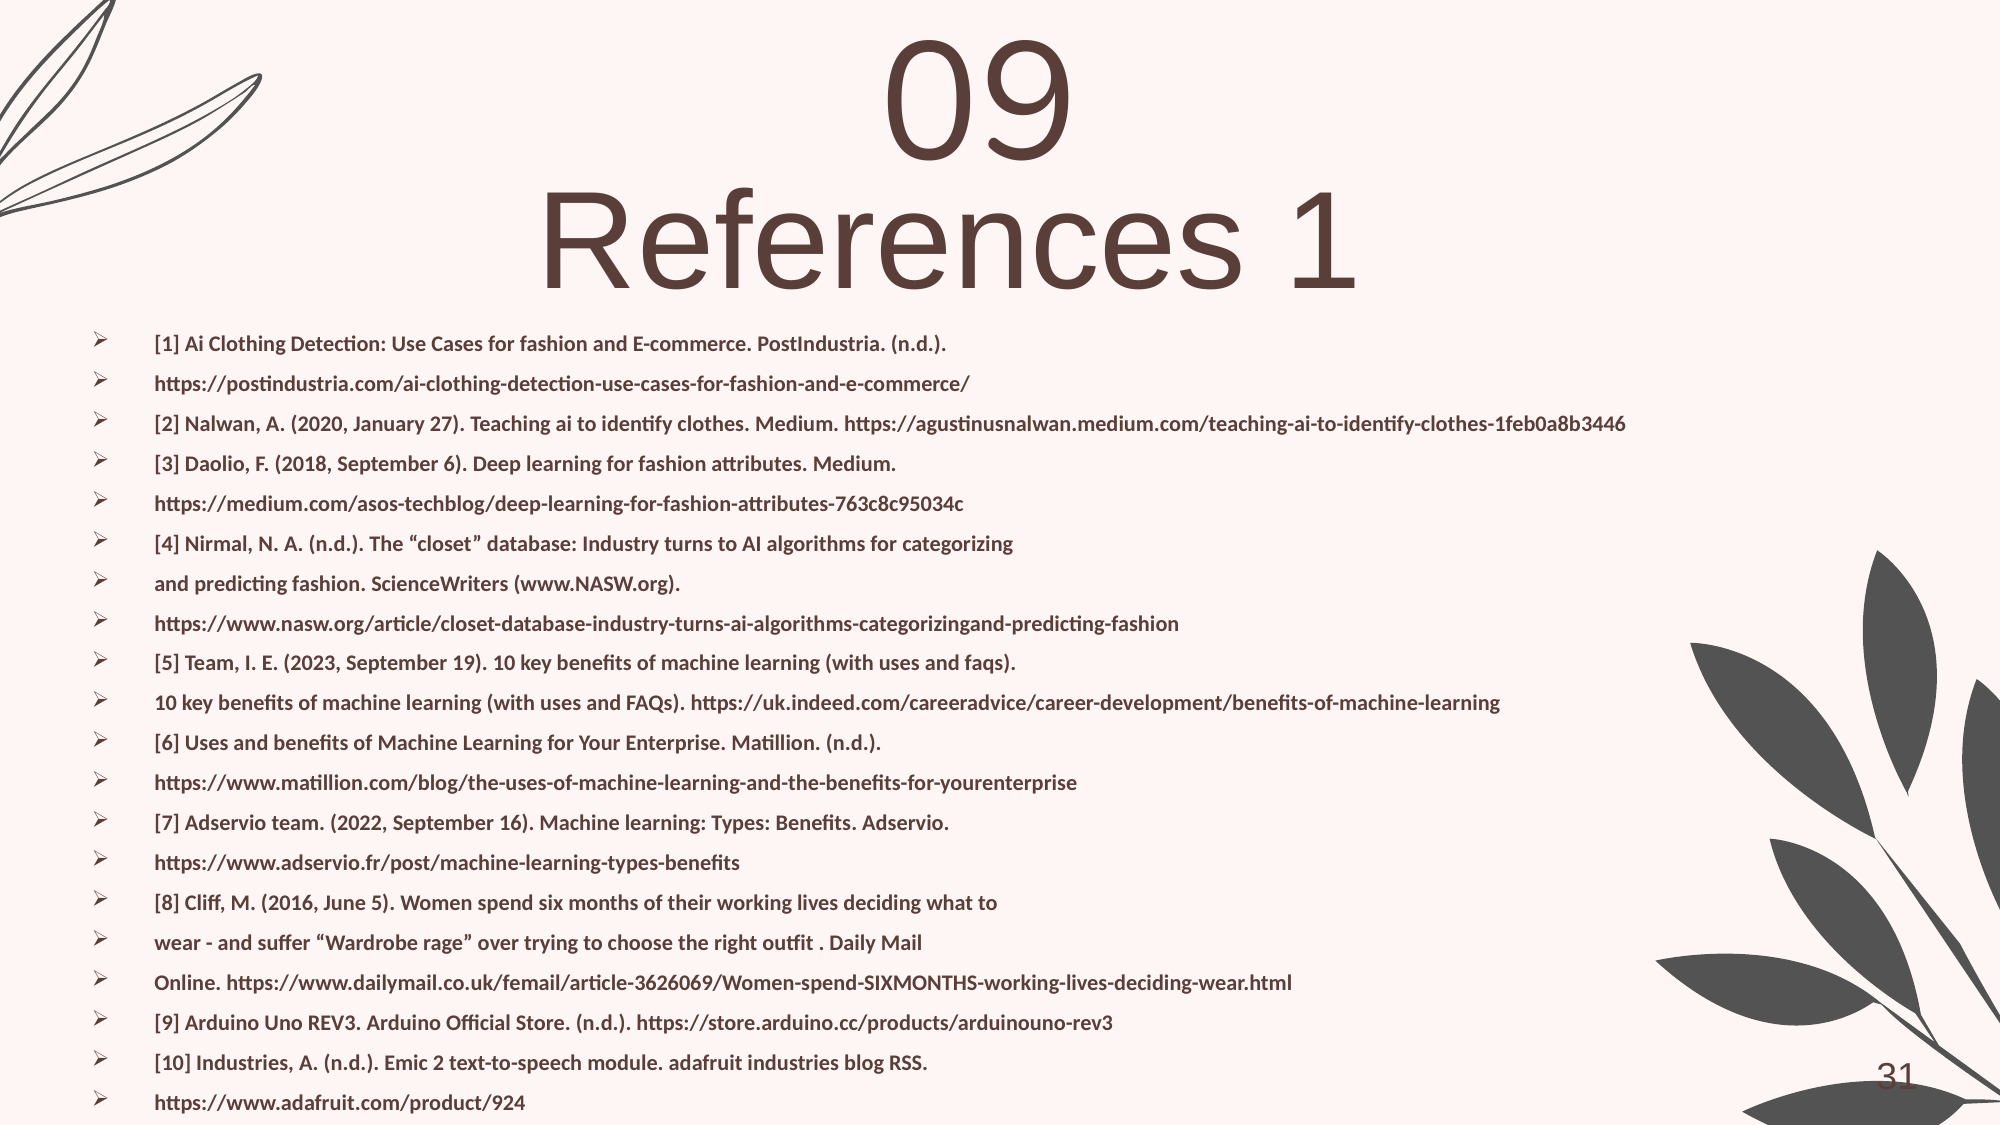

09
# References 1
[1] Ai Clothing Detection: Use Cases for fashion and E-commerce. PostIndustria. (n.d.).
https://postindustria.com/ai-clothing-detection-use-cases-for-fashion-and-e-commerce/
[2] Nalwan, A. (2020, January 27). Teaching ai to identify clothes. Medium. https://agustinusnalwan.medium.com/teaching-ai-to-identify-clothes-1feb0a8b3446
[3] Daolio, F. (2018, September 6). Deep learning for fashion attributes. Medium.
https://medium.com/asos-techblog/deep-learning-for-fashion-attributes-763c8c95034c
[4] Nirmal, N. A. (n.d.). The “closet” database: Industry turns to AI algorithms for categorizing
and predicting fashion. ScienceWriters (www.NASW.org).
https://www.nasw.org/article/closet-database-industry-turns-ai-algorithms-categorizingand-predicting-fashion
[5] Team, I. E. (2023, September 19). 10 key benefits of machine learning (with uses and faqs).
10 key benefits of machine learning (with uses and FAQs). https://uk.indeed.com/careeradvice/career-development/benefits-of-machine-learning
[6] Uses and benefits of Machine Learning for Your Enterprise. Matillion. (n.d.).
https://www.matillion.com/blog/the-uses-of-machine-learning-and-the-benefits-for-yourenterprise
[7] Adservio team. (2022, September 16). Machine learning: Types: Benefits. Adservio.
https://www.adservio.fr/post/machine-learning-types-benefits
[8] Cliff, M. (2016, June 5). Women spend six months of their working lives deciding what to
wear - and suffer “Wardrobe rage” over trying to choose the right outfit . Daily Mail
Online. https://www.dailymail.co.uk/femail/article-3626069/Women-spend-SIXMONTHS-working-lives-deciding-wear.html
[9] Arduino Uno REV3. Arduino Official Store. (n.d.). https://store.arduino.cc/products/arduinouno-rev3
[10] Industries, A. (n.d.). Emic 2 text-to-speech module. adafruit industries blog RSS.
https://www.adafruit.com/product/924

31